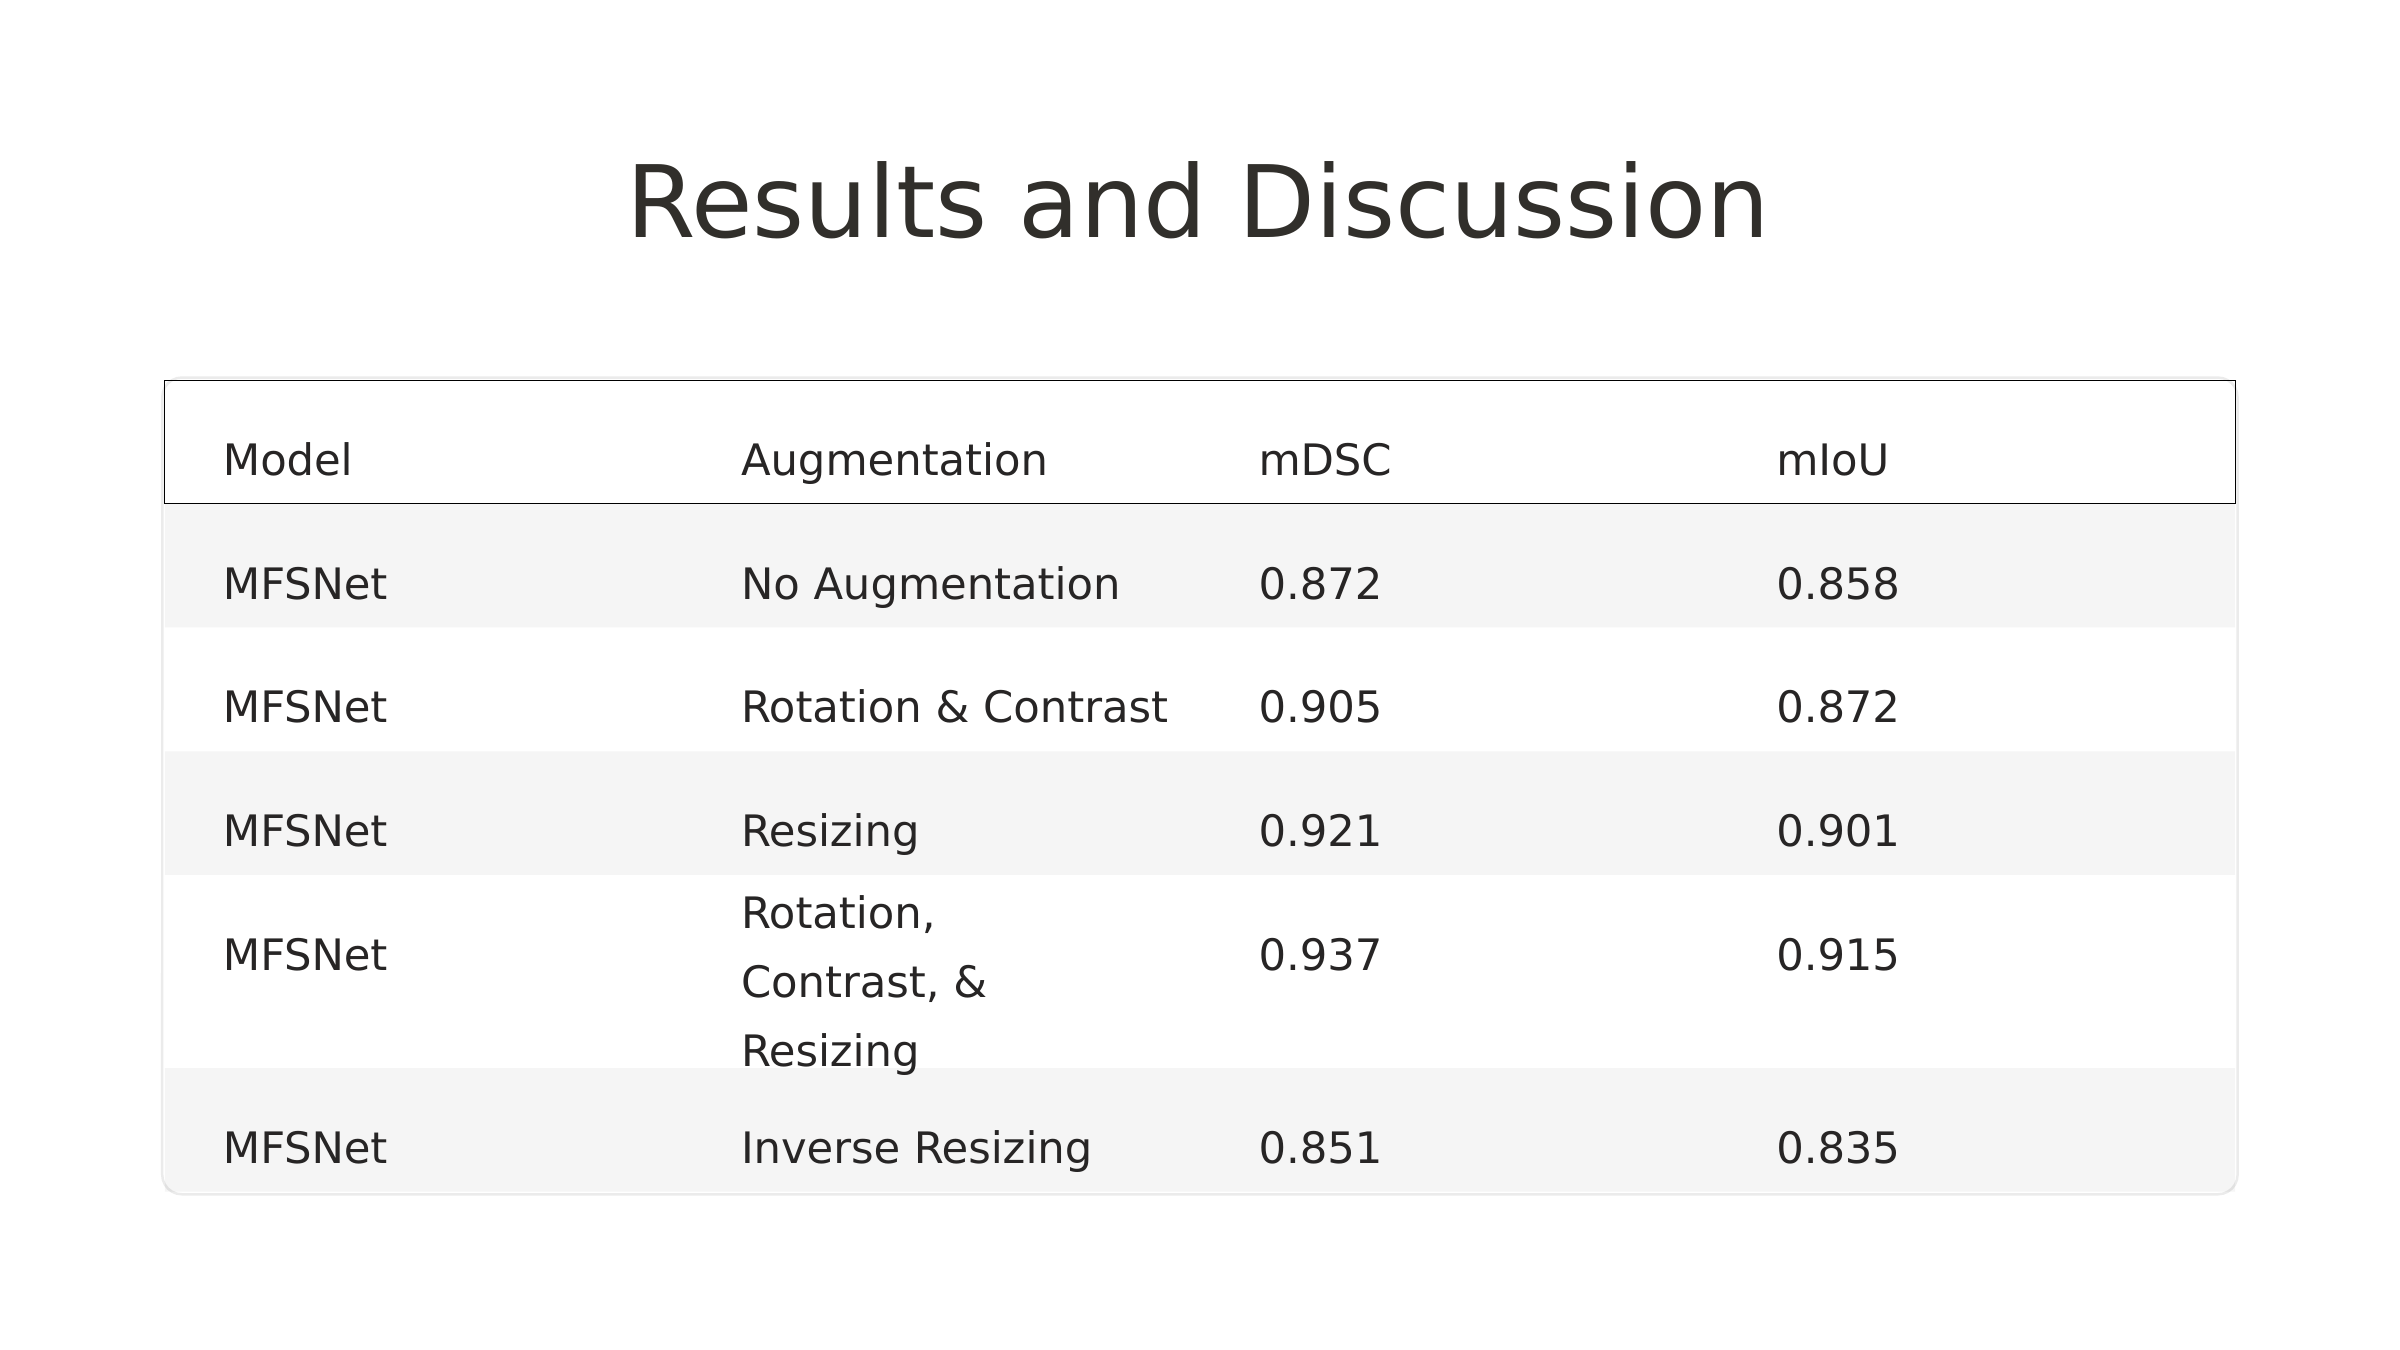

Results and Discussion

Model
Augmentation
mDSC
mIoU

MFSNet
No Augmentation
0.872
0.858

MFSNet
Rotation & Contrast
0.905
0.872

MFSNet
Resizing
0.921
0.901
Rotation, Contrast, & Resizing

MFSNet
0.937
0.915

MFSNet
Inverse Resizing
0.851
0.835